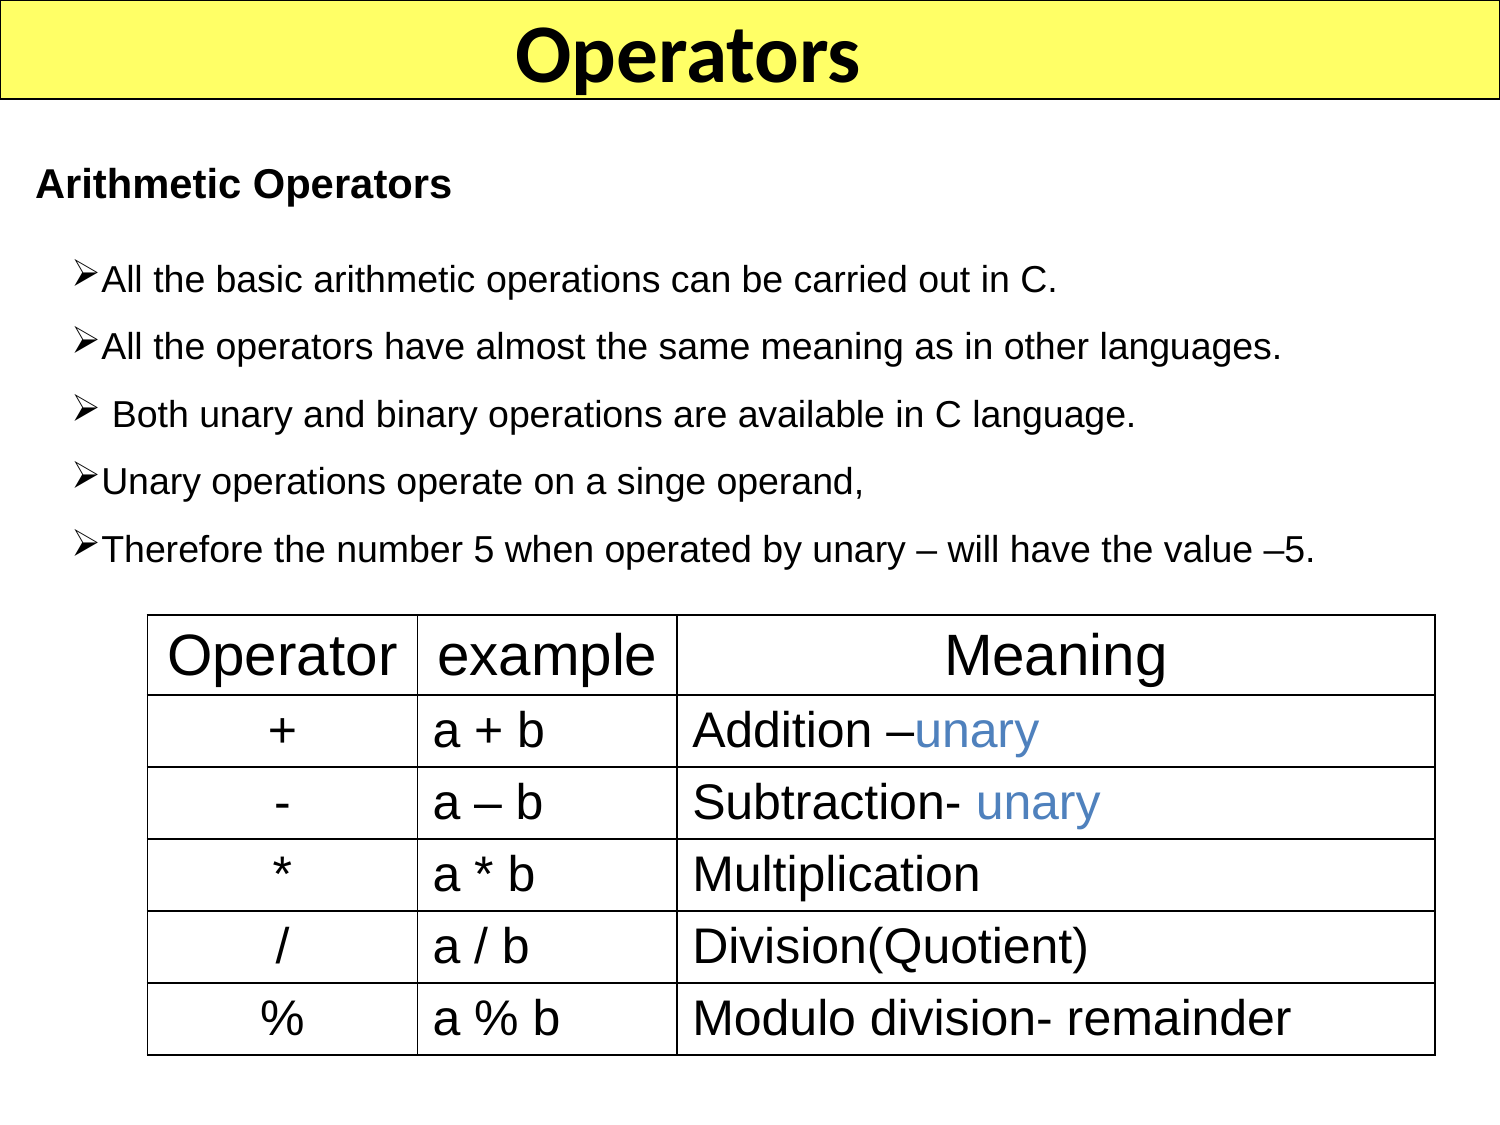

Operators
Arithmetic Operators
All the basic arithmetic operations can be carried out in C.
All the operators have almost the same meaning as in other languages.
 Both unary and binary operations are available in C language.
Unary operations operate on a singe operand,
Therefore the number 5 when operated by unary – will have the value –5.
| Operator | example | Meaning |
| --- | --- | --- |
| + | a + b | Addition –unary |
| - | a – b | Subtraction- unary |
| \* | a \* b | Multiplication |
| / | a / b | Division(Quotient) |
| % | a % b | Modulo division- remainder |